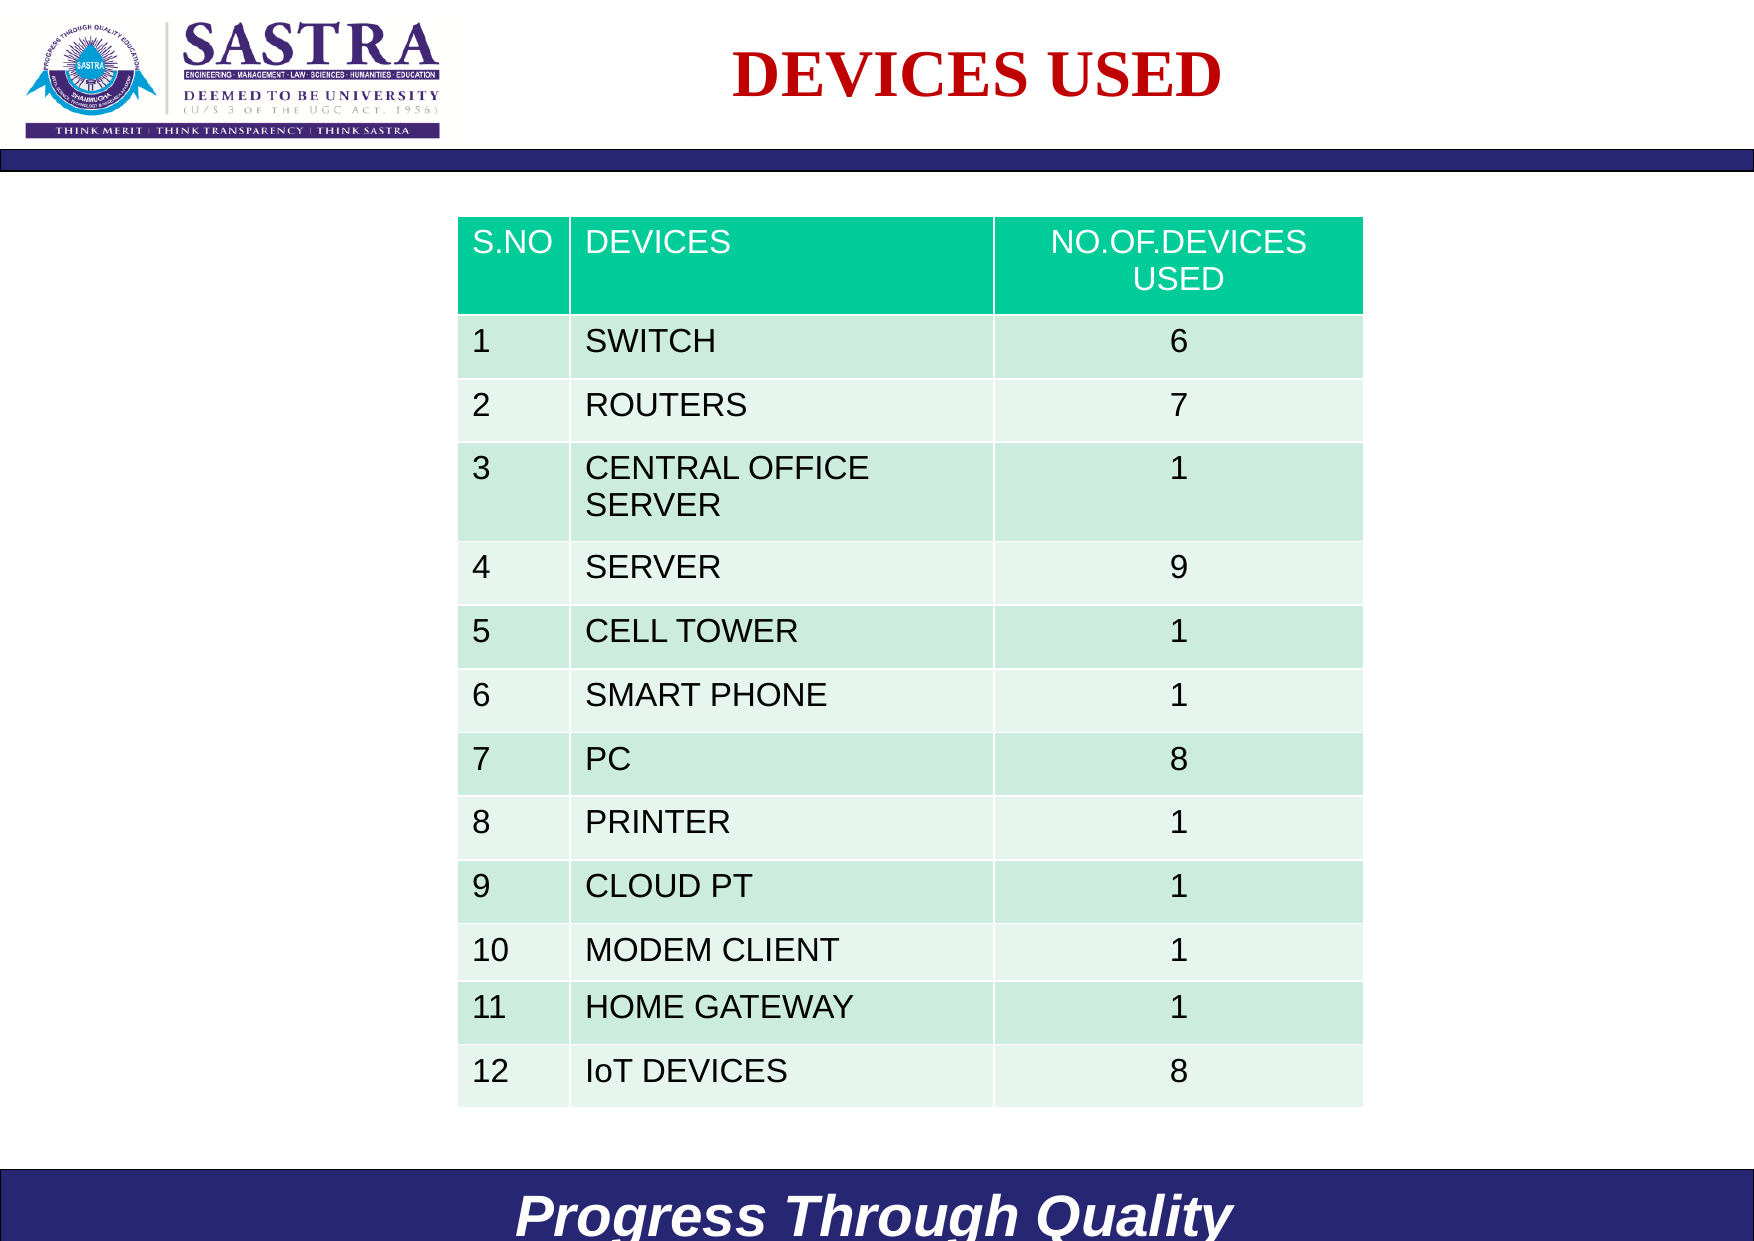

# DEVICES USED
| S.NO | DEVICES | NO.OF.DEVICES USED |
| --- | --- | --- |
| 1 | SWITCH | 6 |
| 2 | ROUTERS | 7 |
| 3 | CENTRAL OFFICE SERVER | 1 |
| 4 | SERVER | 9 |
| 5 | CELL TOWER | 1 |
| 6 | SMART PHONE | 1 |
| 7 | PC | 8 |
| 8 | PRINTER | 1 |
| 9 | CLOUD PT | 1 |
| 10 | MODEM CLIENT | 1 |
| 11 | HOME GATEWAY | 1 |
| 12 | IoT DEVICES | 8 |